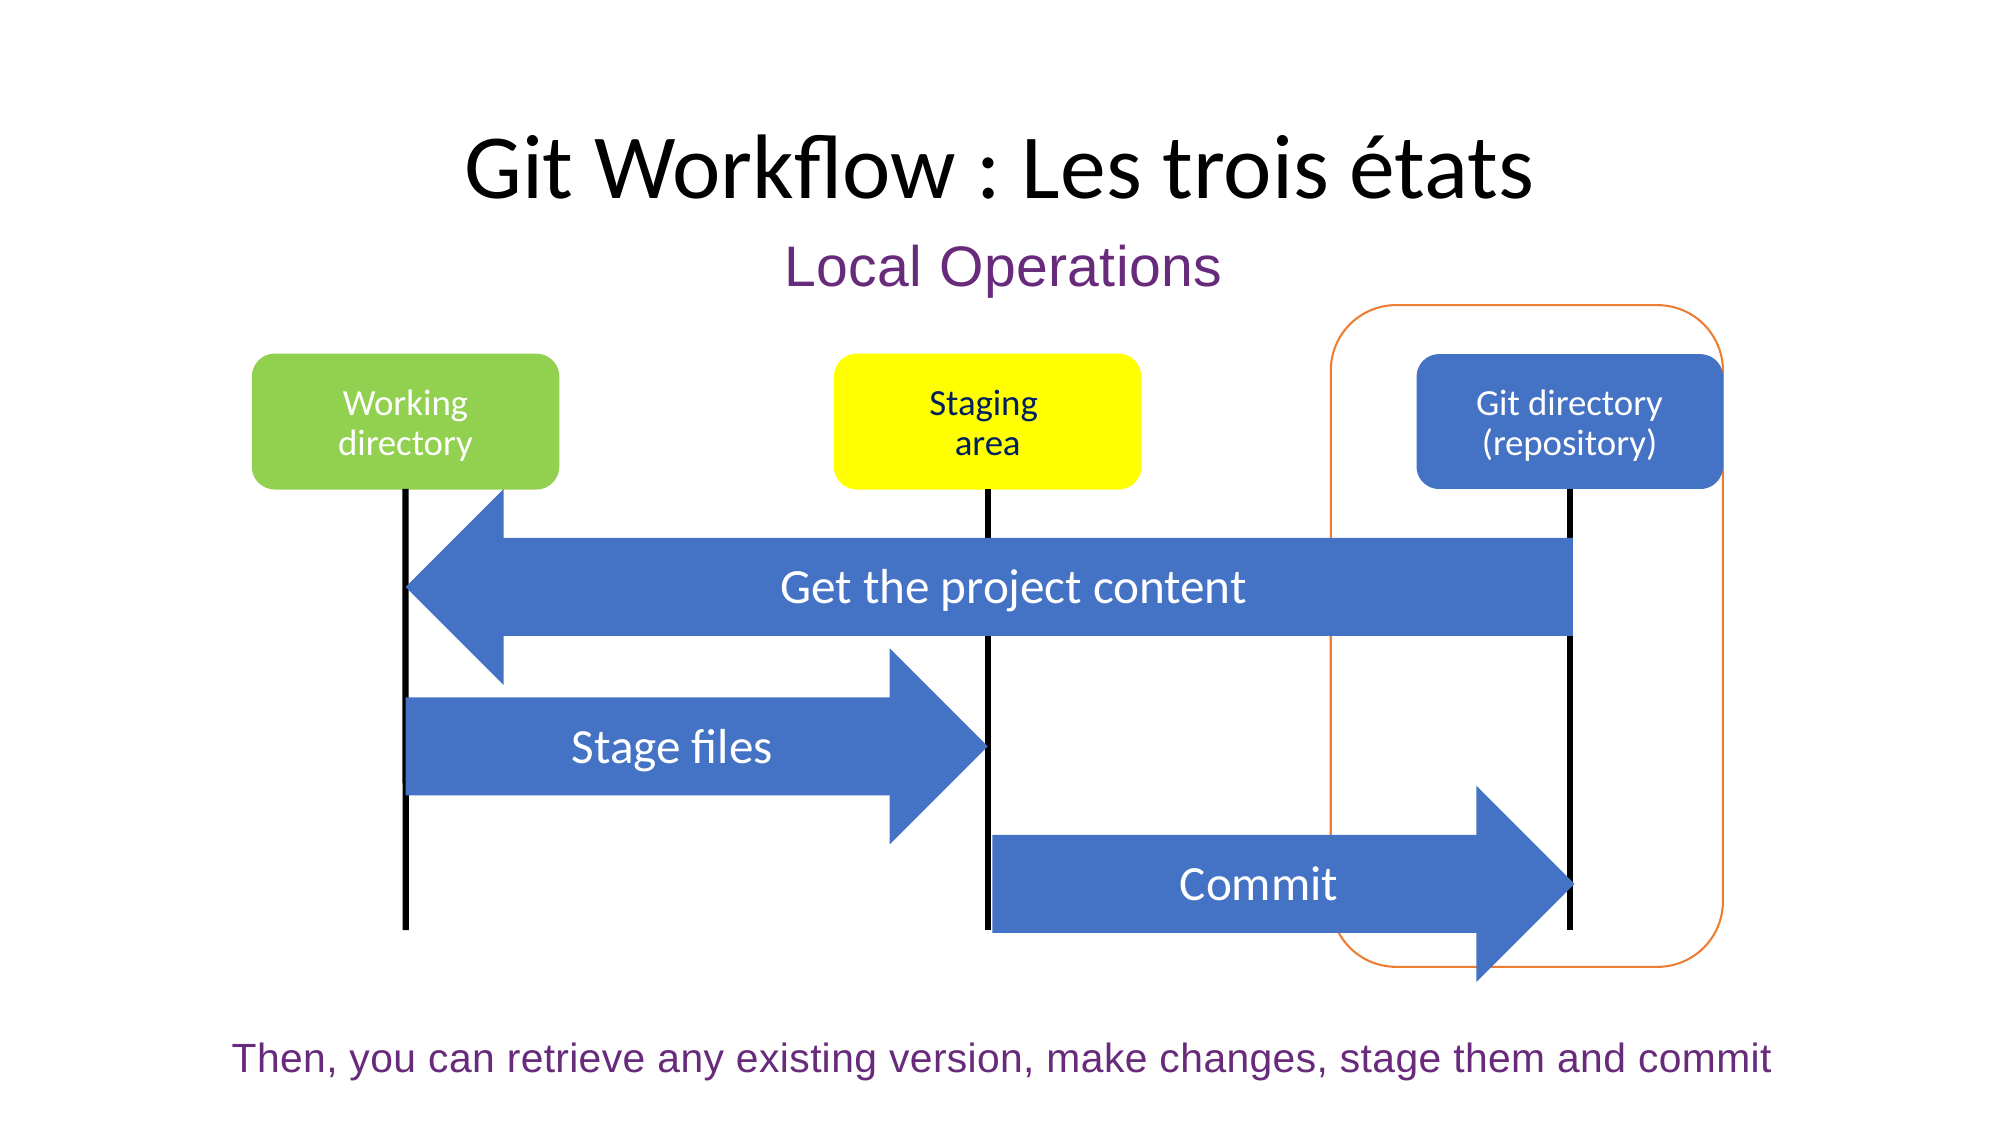

# Git Workflow : Les trois états
Local Operations

Then, you can retrieve any existing version, make changes, stage them and commit

Working
directory
Staging
area
Git directory
(repository)
Get the project content
Stage files
Commit